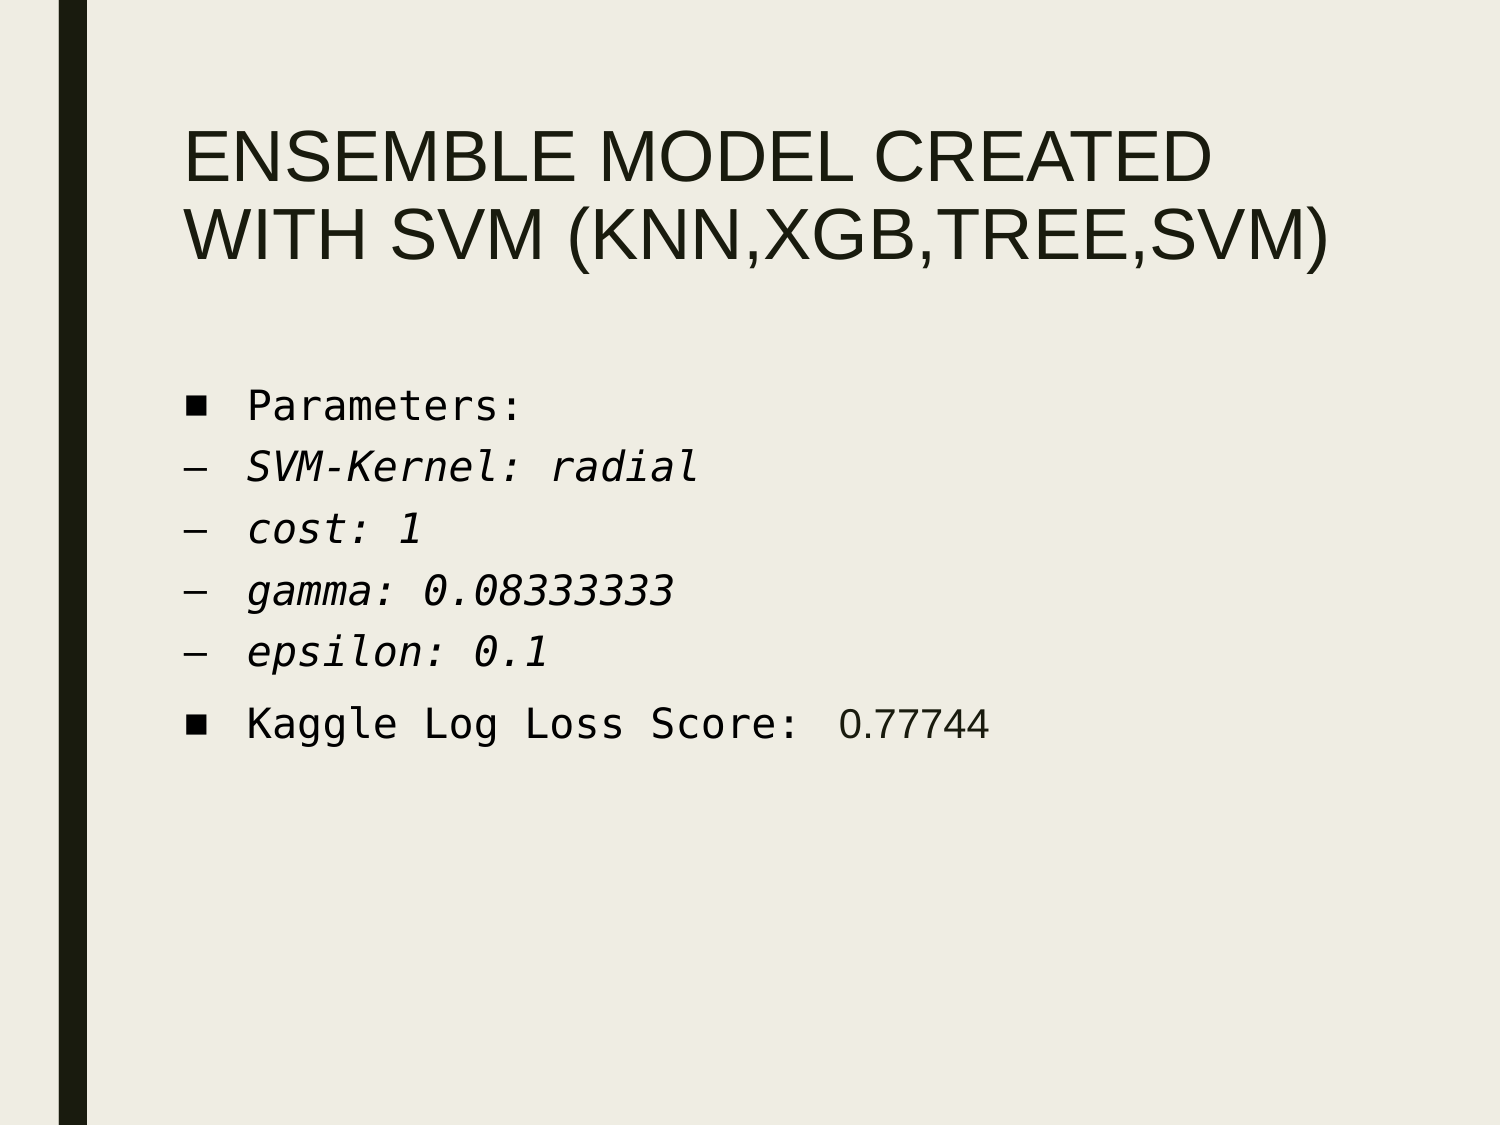

# Ensemble Model Created with SVM (KNN,xgB,Tree,SVM)
Parameters:
SVM-Kernel: radial
cost: 1
gamma: 0.08333333
epsilon: 0.1
Kaggle Log Loss Score:  0.77744